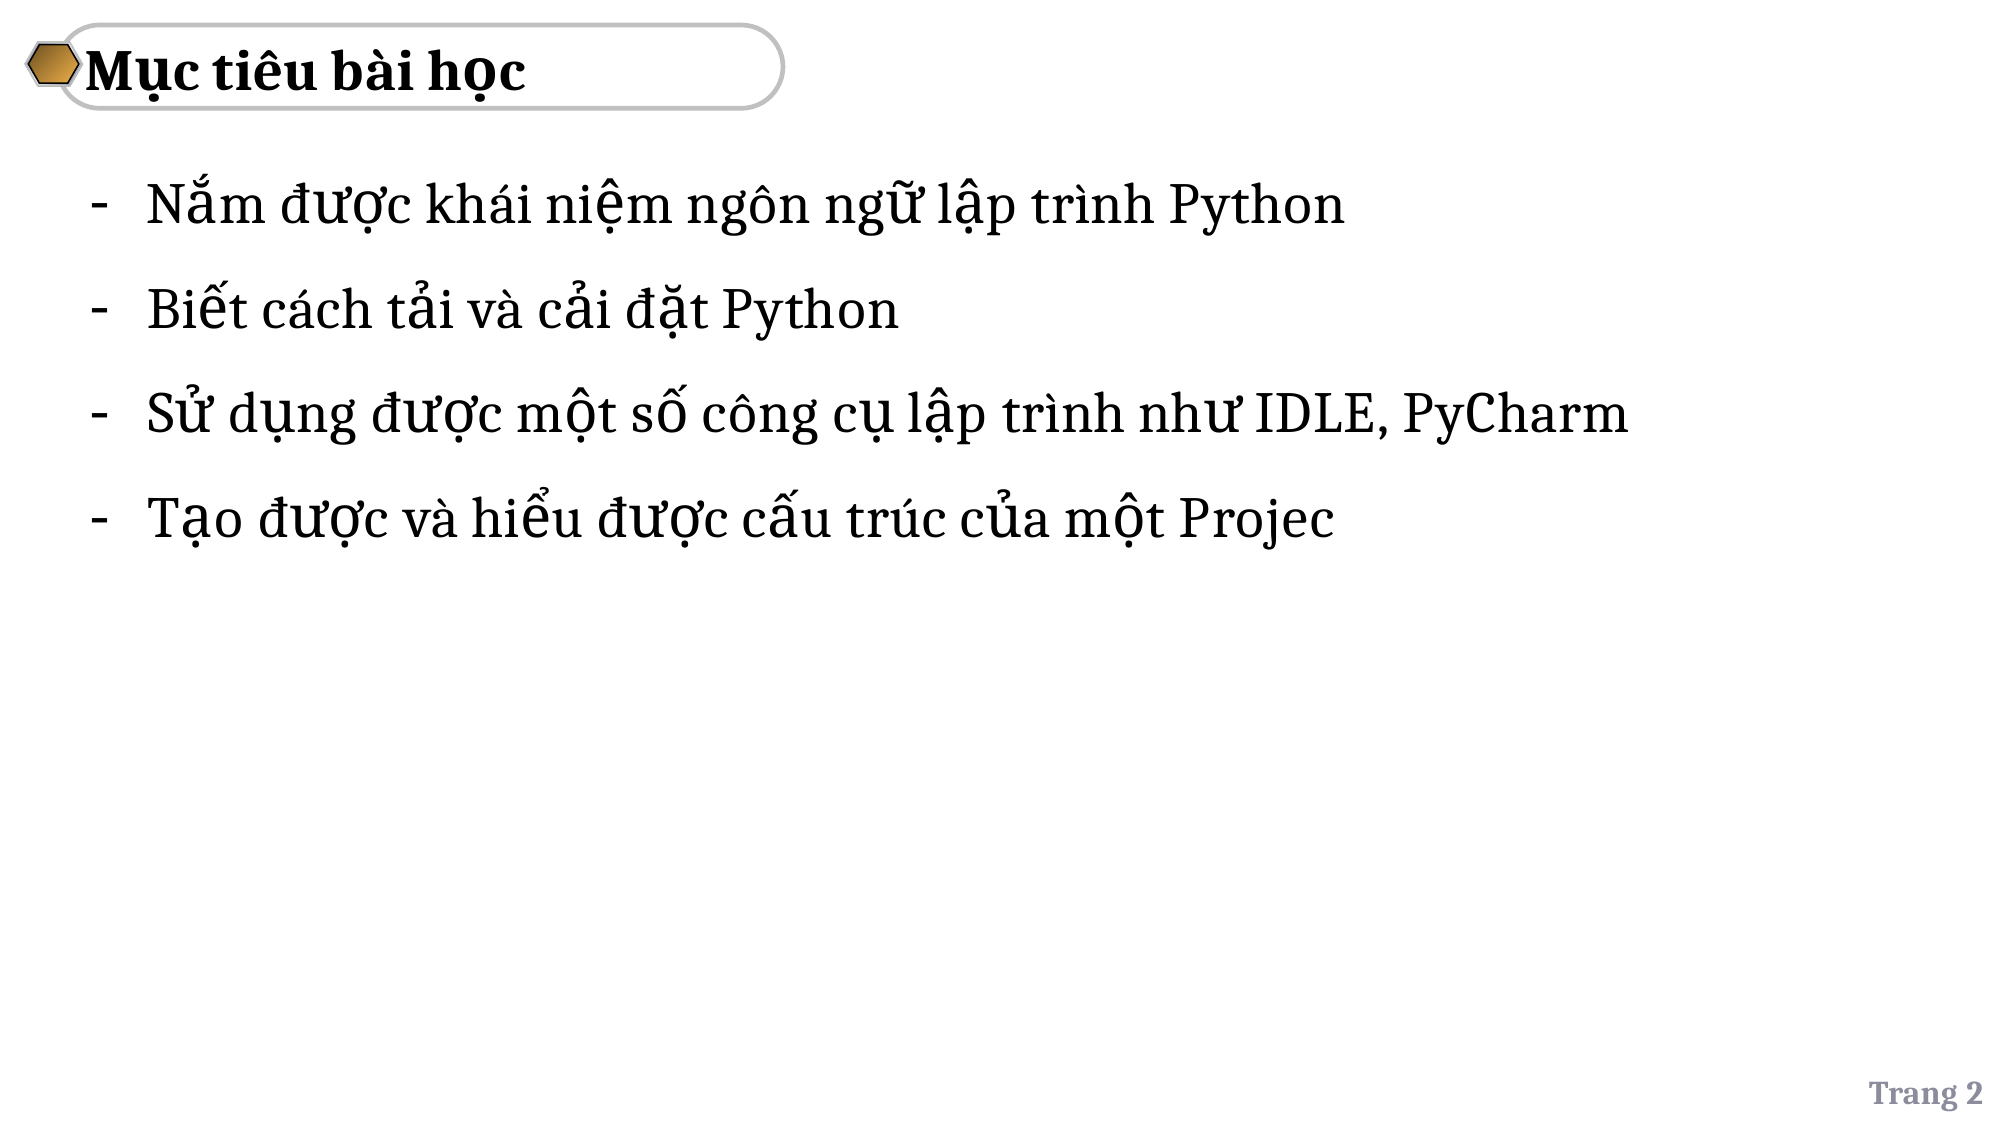

Mục tiêu bài học

Nắm được khái niệm ngôn ngữ lập trình Python
Biết cách tải và cải đặt Python
Sử dụng được một số công cụ lập trình như IDLE, PyCharm
Tạo được và hiểu được cấu trúc của một Projec
Trang 2